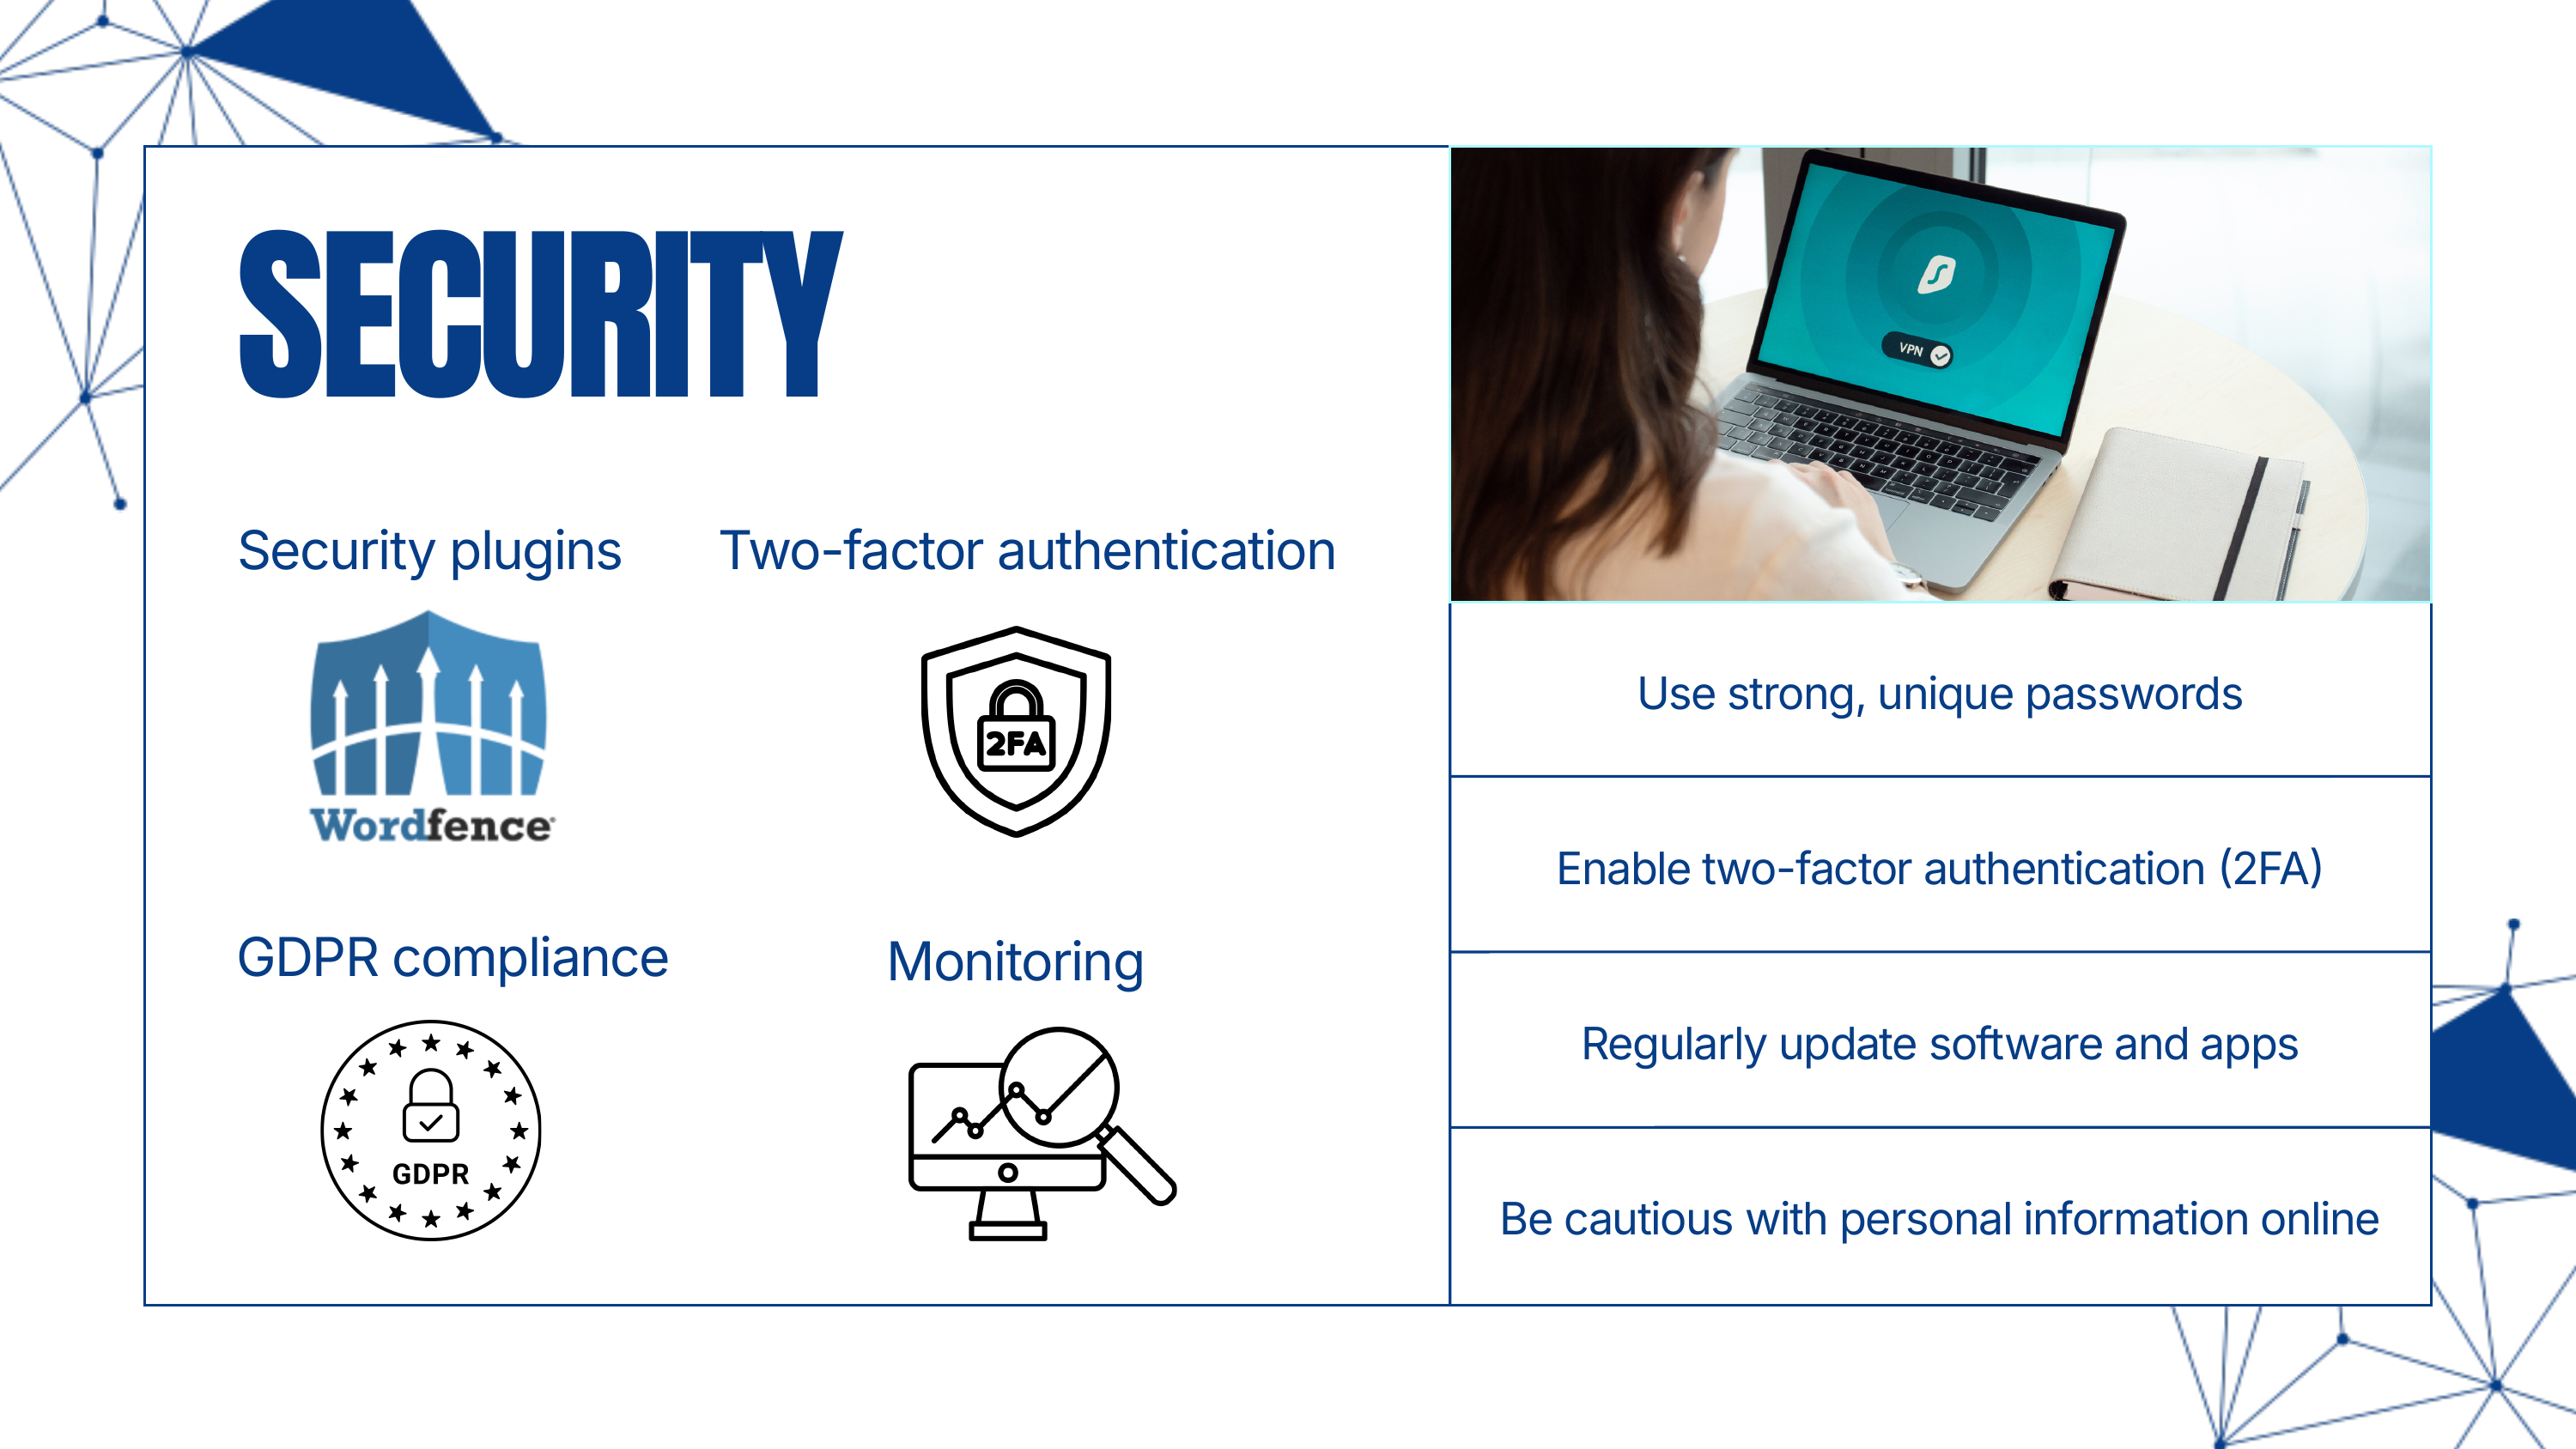

SECURITY
Security plugins
Two-factor authentication

Use strong, unique passwords

Enable two-factor authentication (2FA)
GDPR compliance
Monitoring

Regularly update software and apps

Be cautious with personal information online